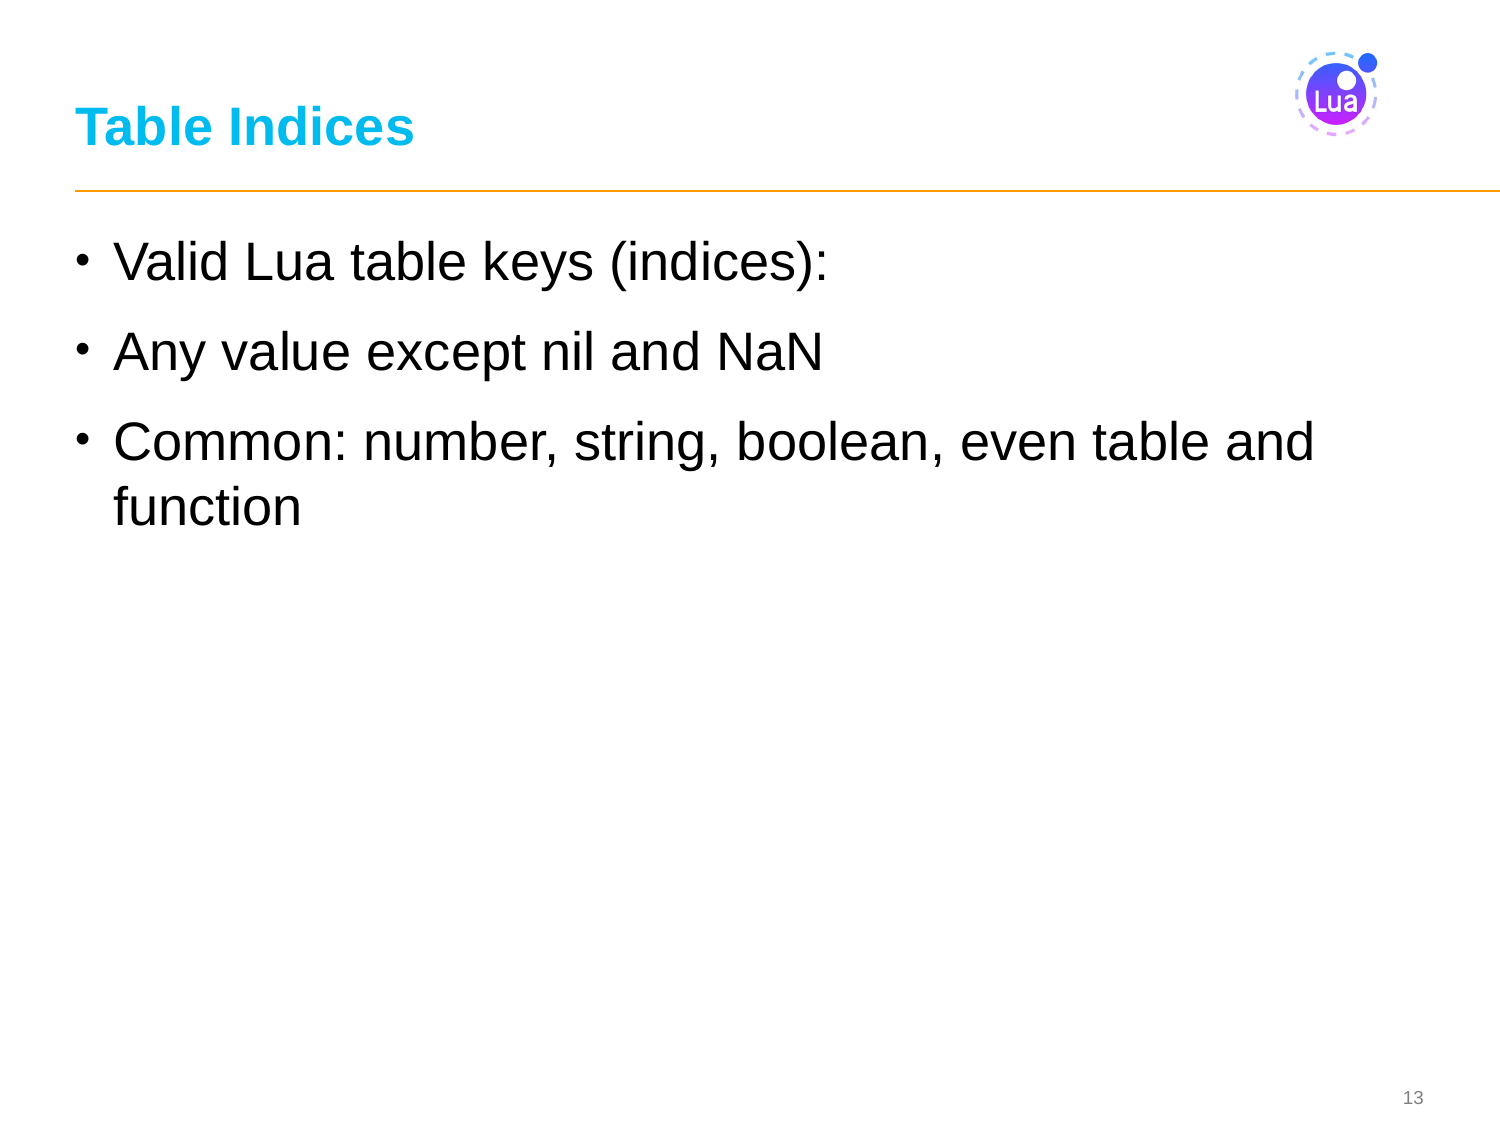

# Table Indices
Valid Lua table keys (indices):
Any value except nil and NaN
Common: number, string, boolean, even table and function